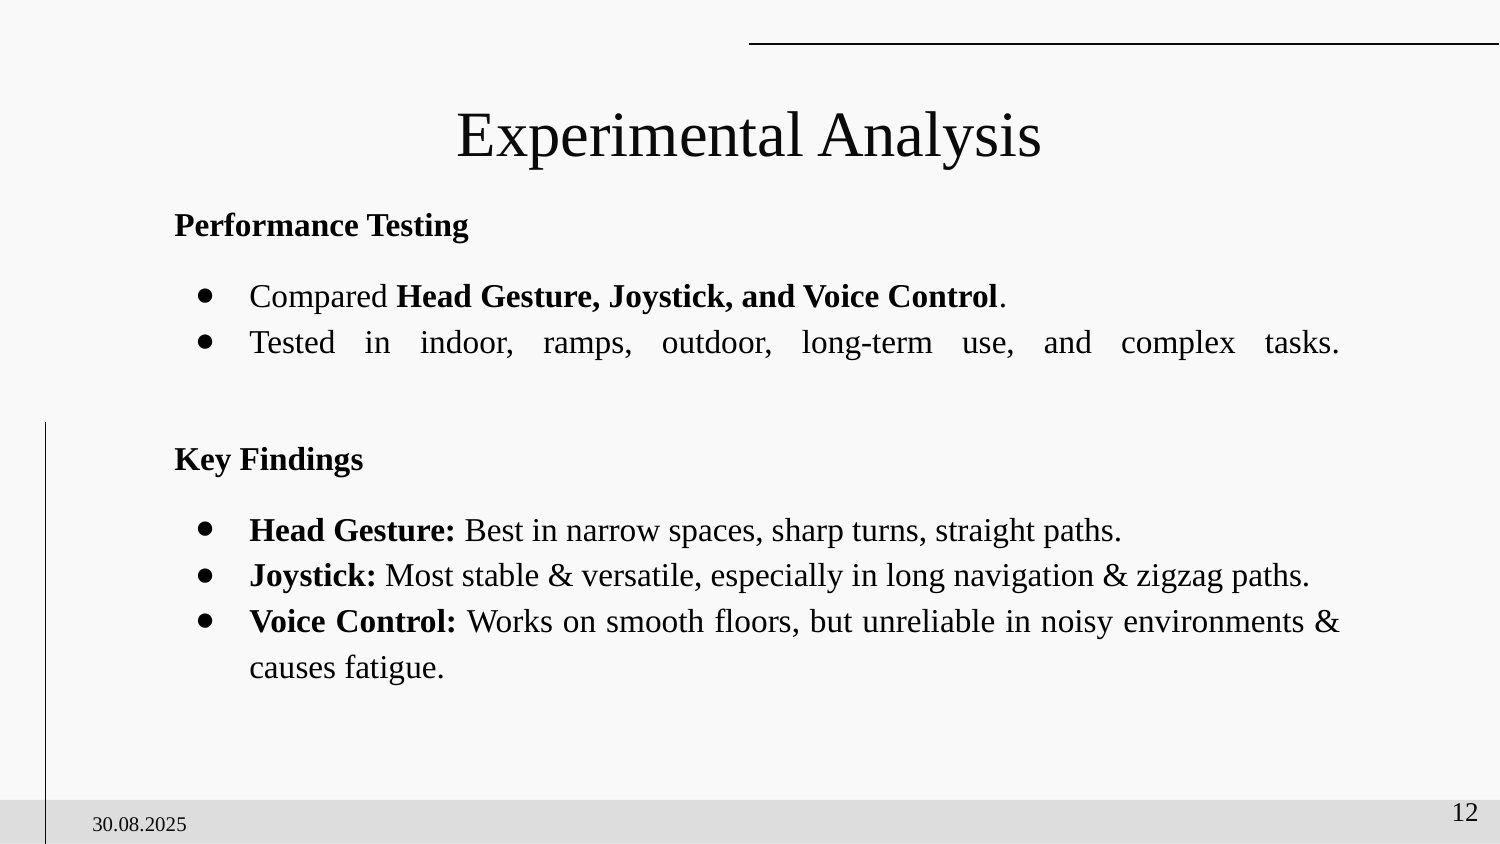

# Experimental Analysis
Performance Testing
Compared Head Gesture, Joystick, and Voice Control.
Tested in indoor, ramps, outdoor, long-term use, and complex tasks.
Key Findings
Head Gesture: Best in narrow spaces, sharp turns, straight paths.
Joystick: Most stable & versatile, especially in long navigation & zigzag paths.
Voice Control: Works on smooth floors, but unreliable in noisy environments & causes fatigue.

12
30.08.2025